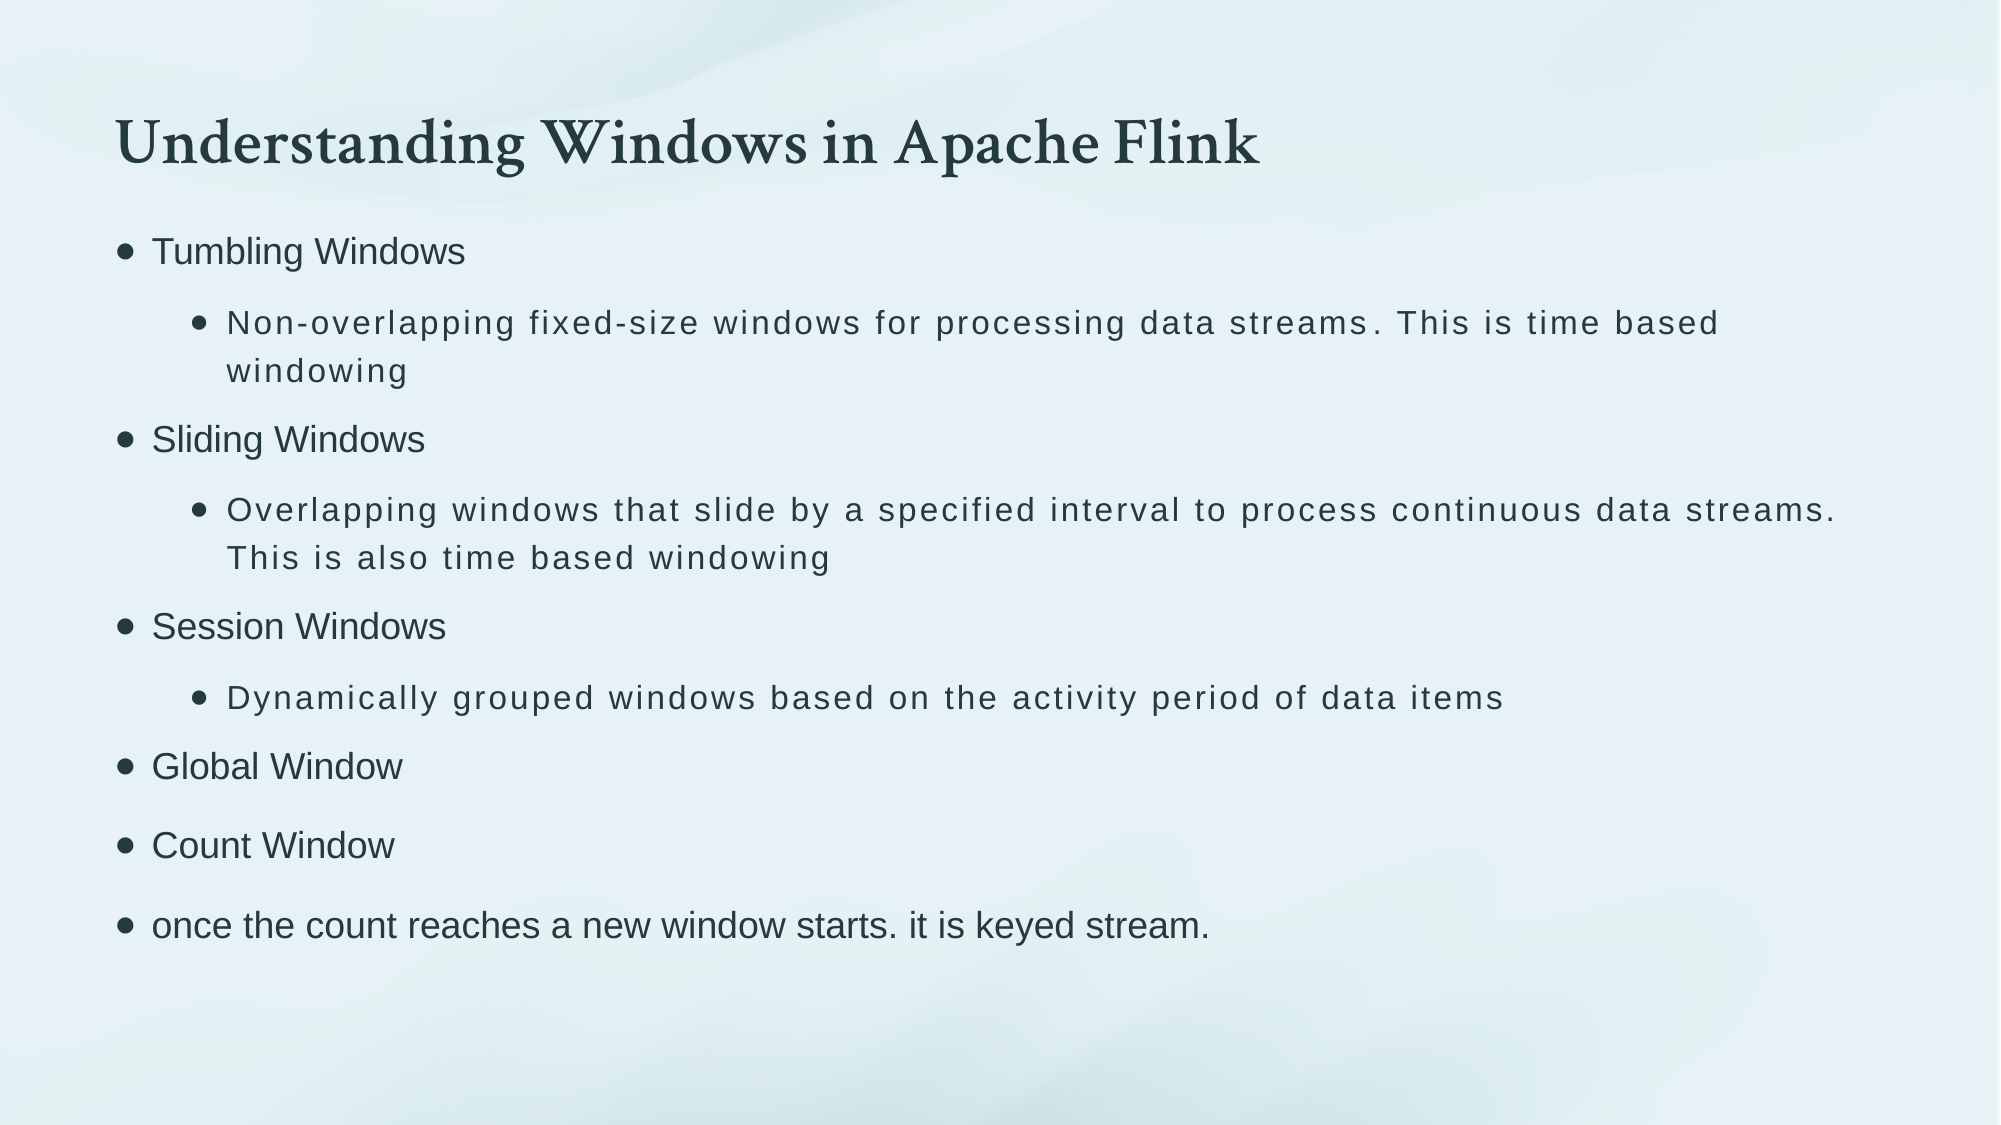

# Understanding Windows in Apache Flink
Tumbling Windows
Non-overlapping fixed-size windows for processing data streams. This is time based windowing
Sliding Windows
Overlapping windows that slide by a specified interval to process continuous data streams. This is also time based windowing
Session Windows
Dynamically grouped windows based on the activity period of data items
Global Window
Count Window
once the count reaches a new window starts. it is keyed stream.